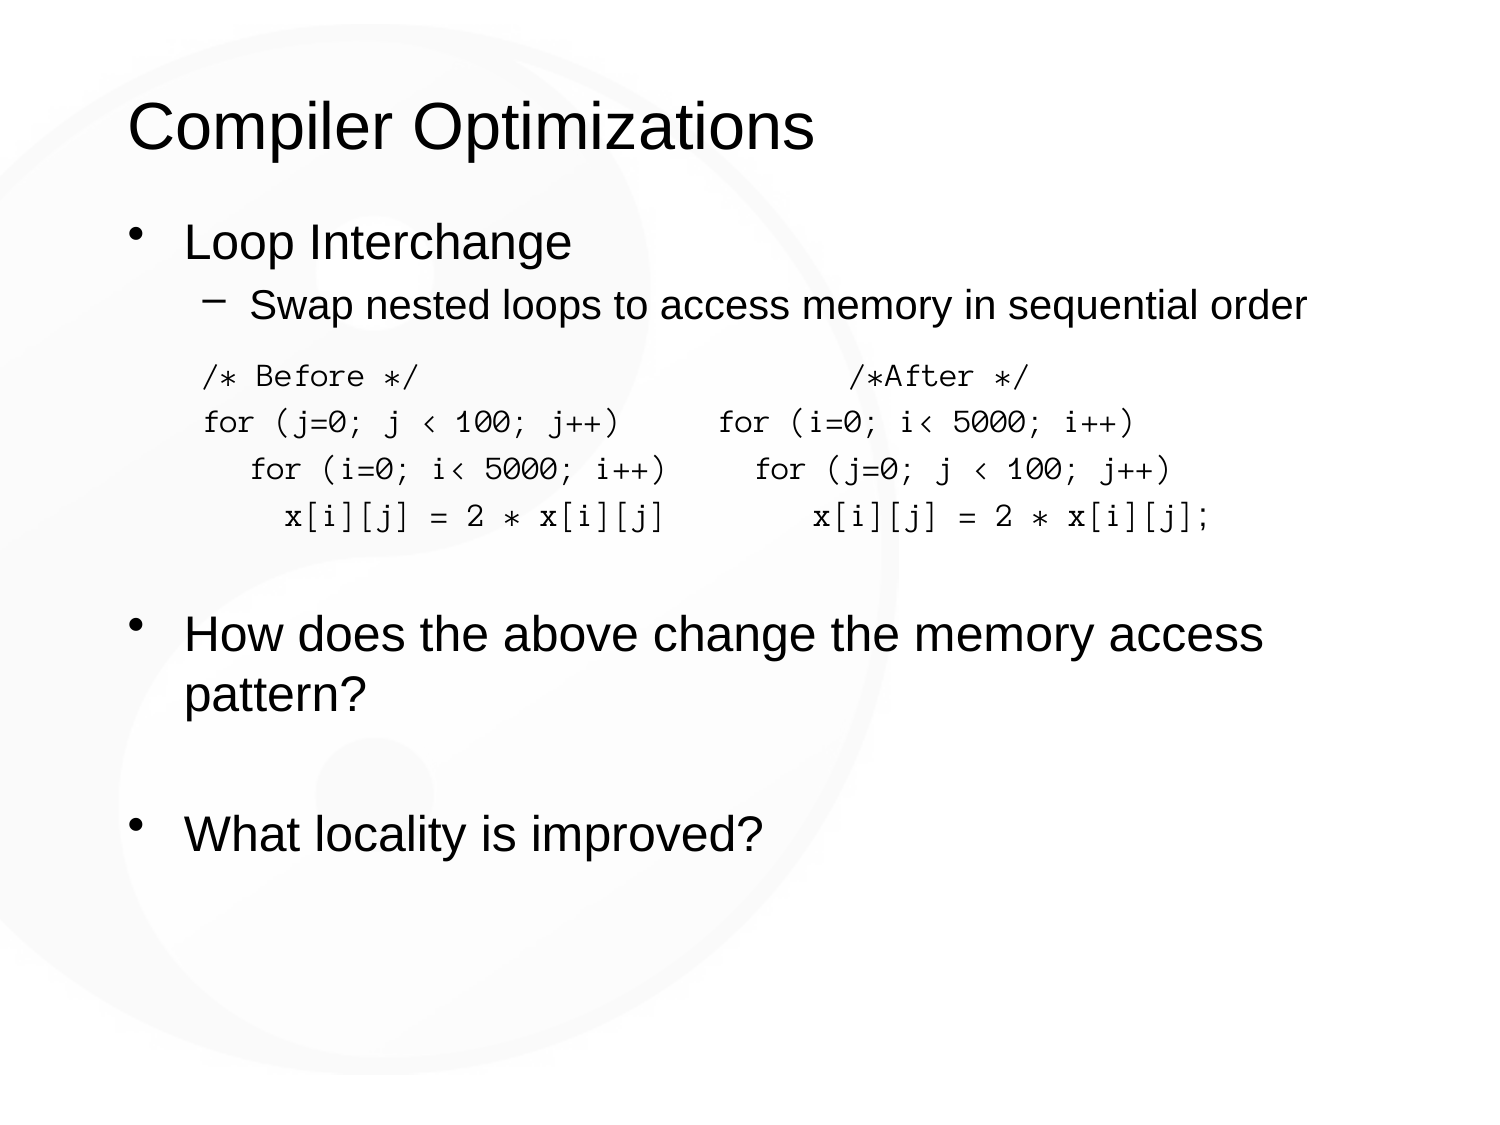

# Compiler Optimizations
Loop Interchange
Swap nested loops to access memory in sequential order
/* Before */		 	/*After */
for (j=0; j < 100; j++)	 for (i=0; i< 5000; i++)
	for (i=0; i< 5000; i++)	   for (j=0; j < 100; j++)
	  x[i][j] = 2 * x[i][j]        x[i][j] = 2 * x[i][j];

How does the above change the memory access pattern?

What locality is improved?